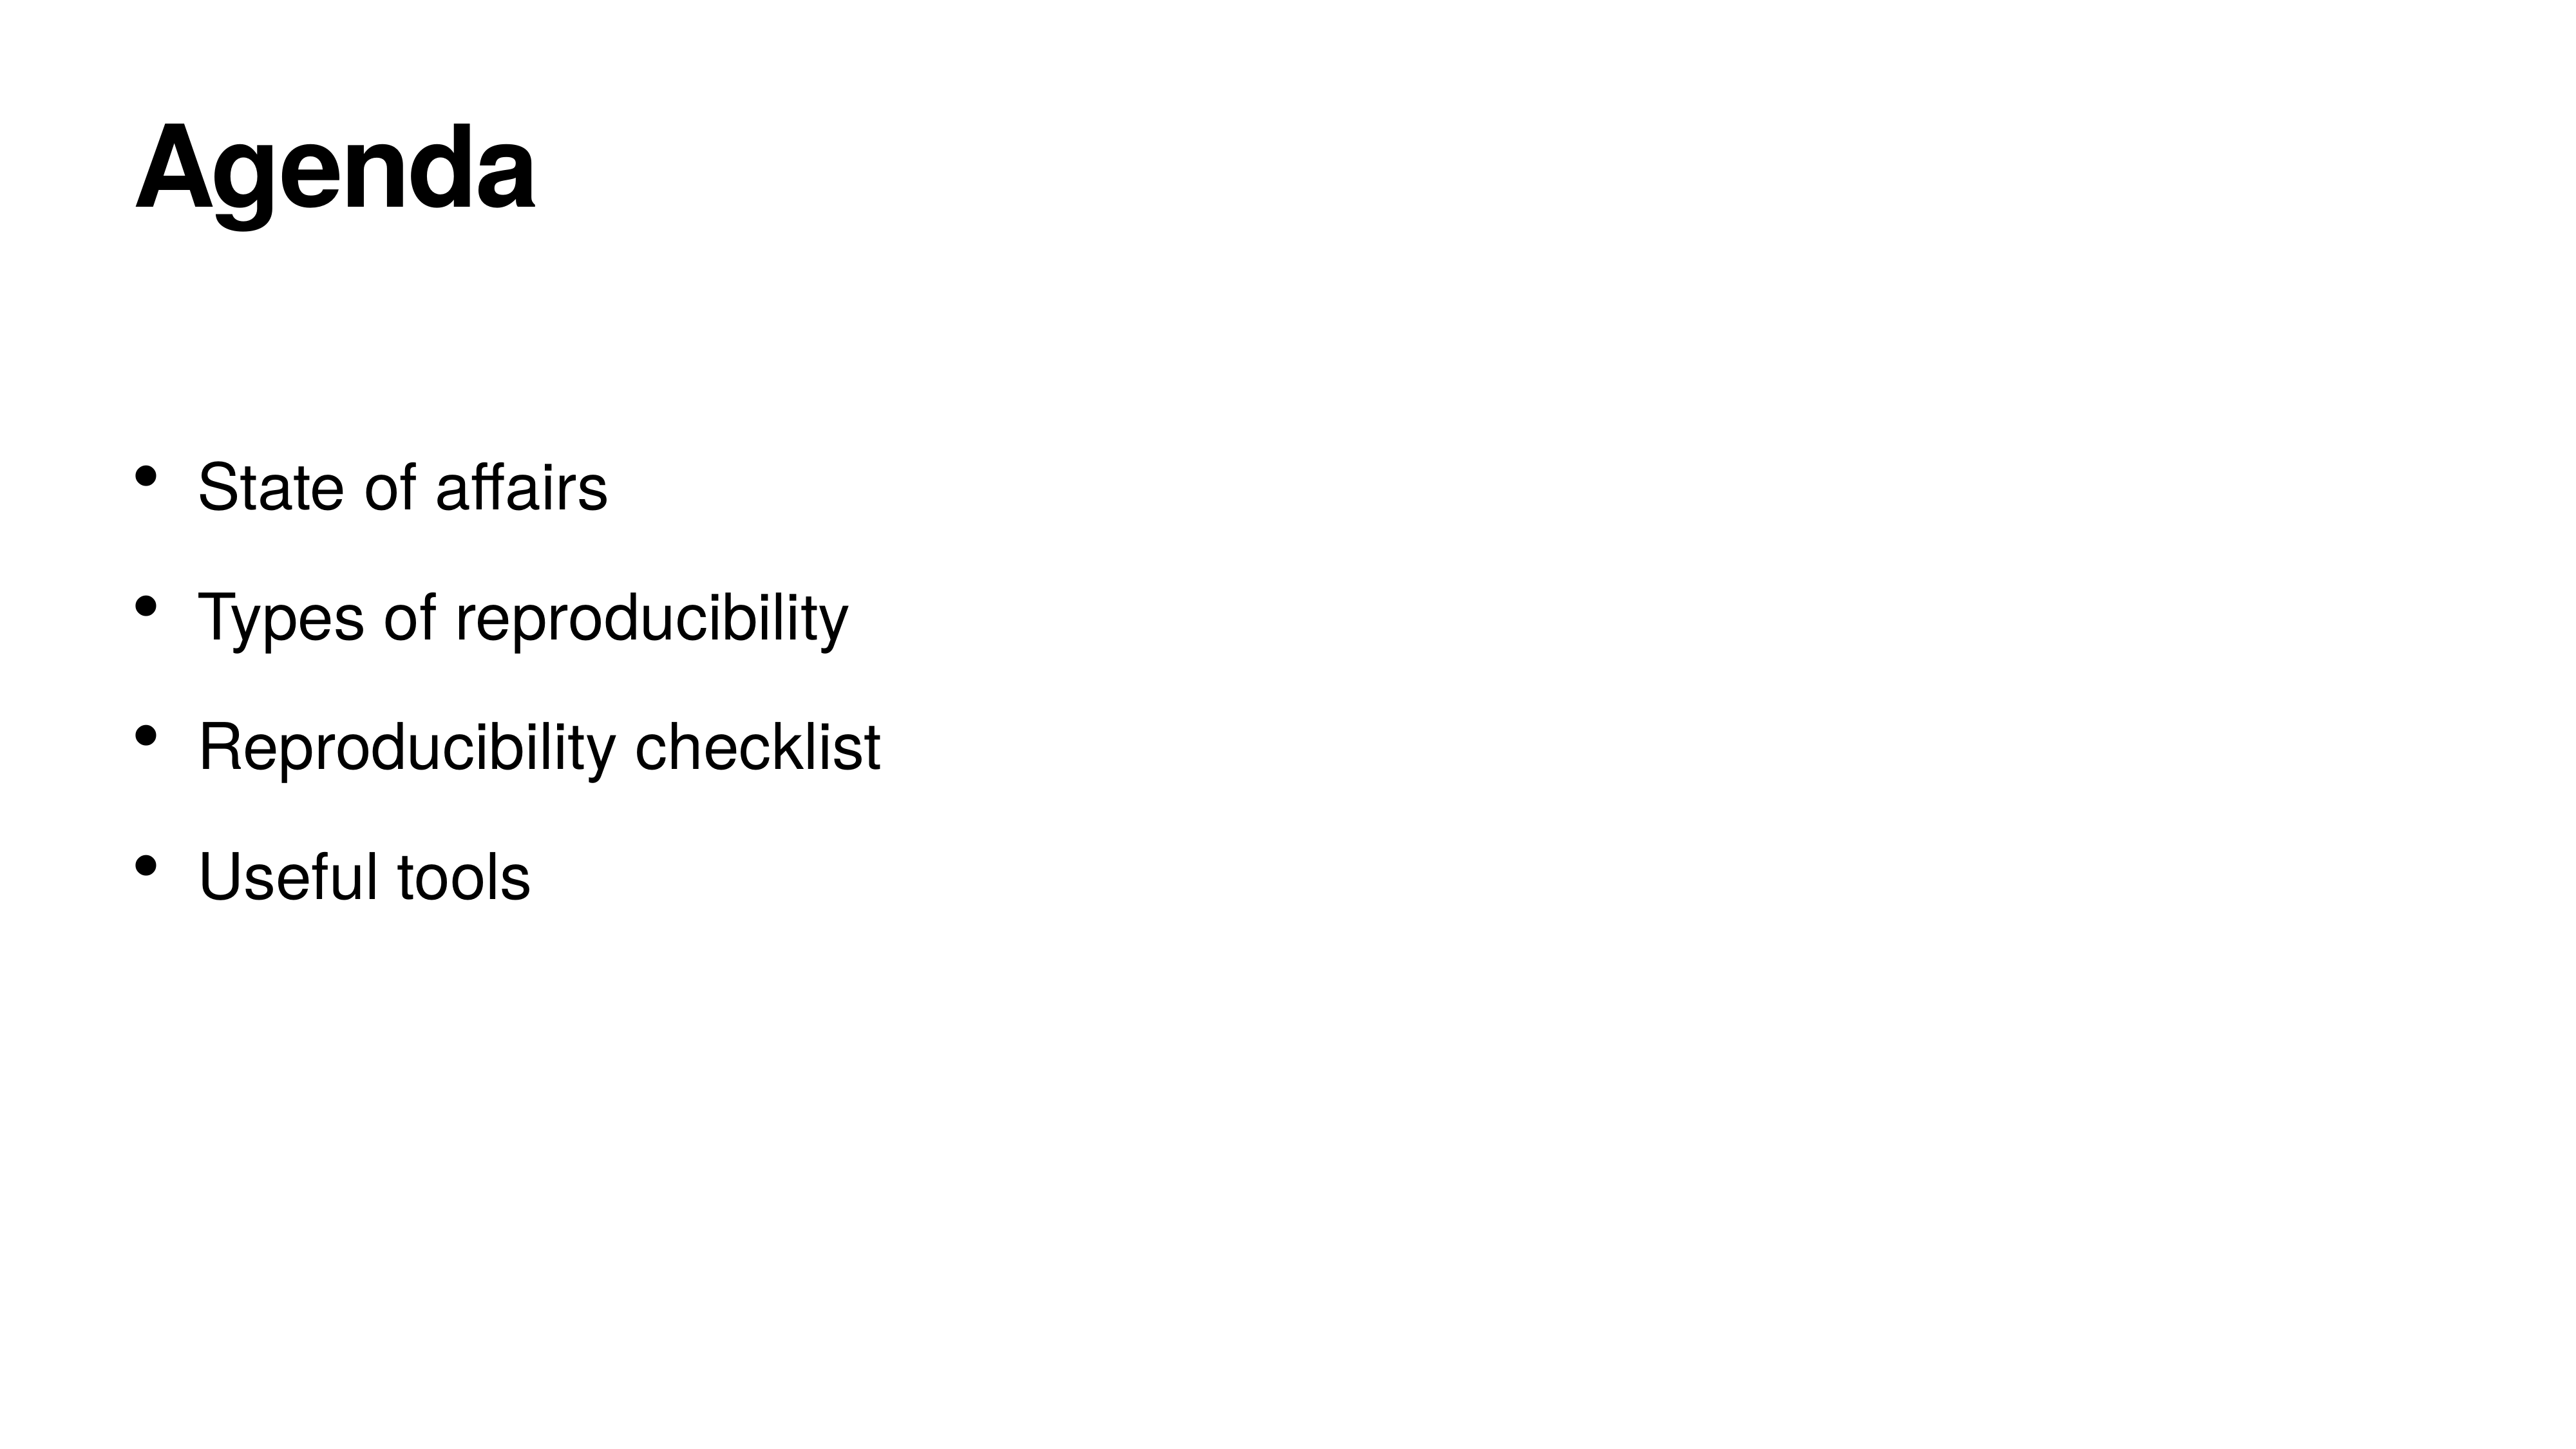

# Agenda

State of affairs
Types of reproducibility
Reproducibility checklist
Useful tools